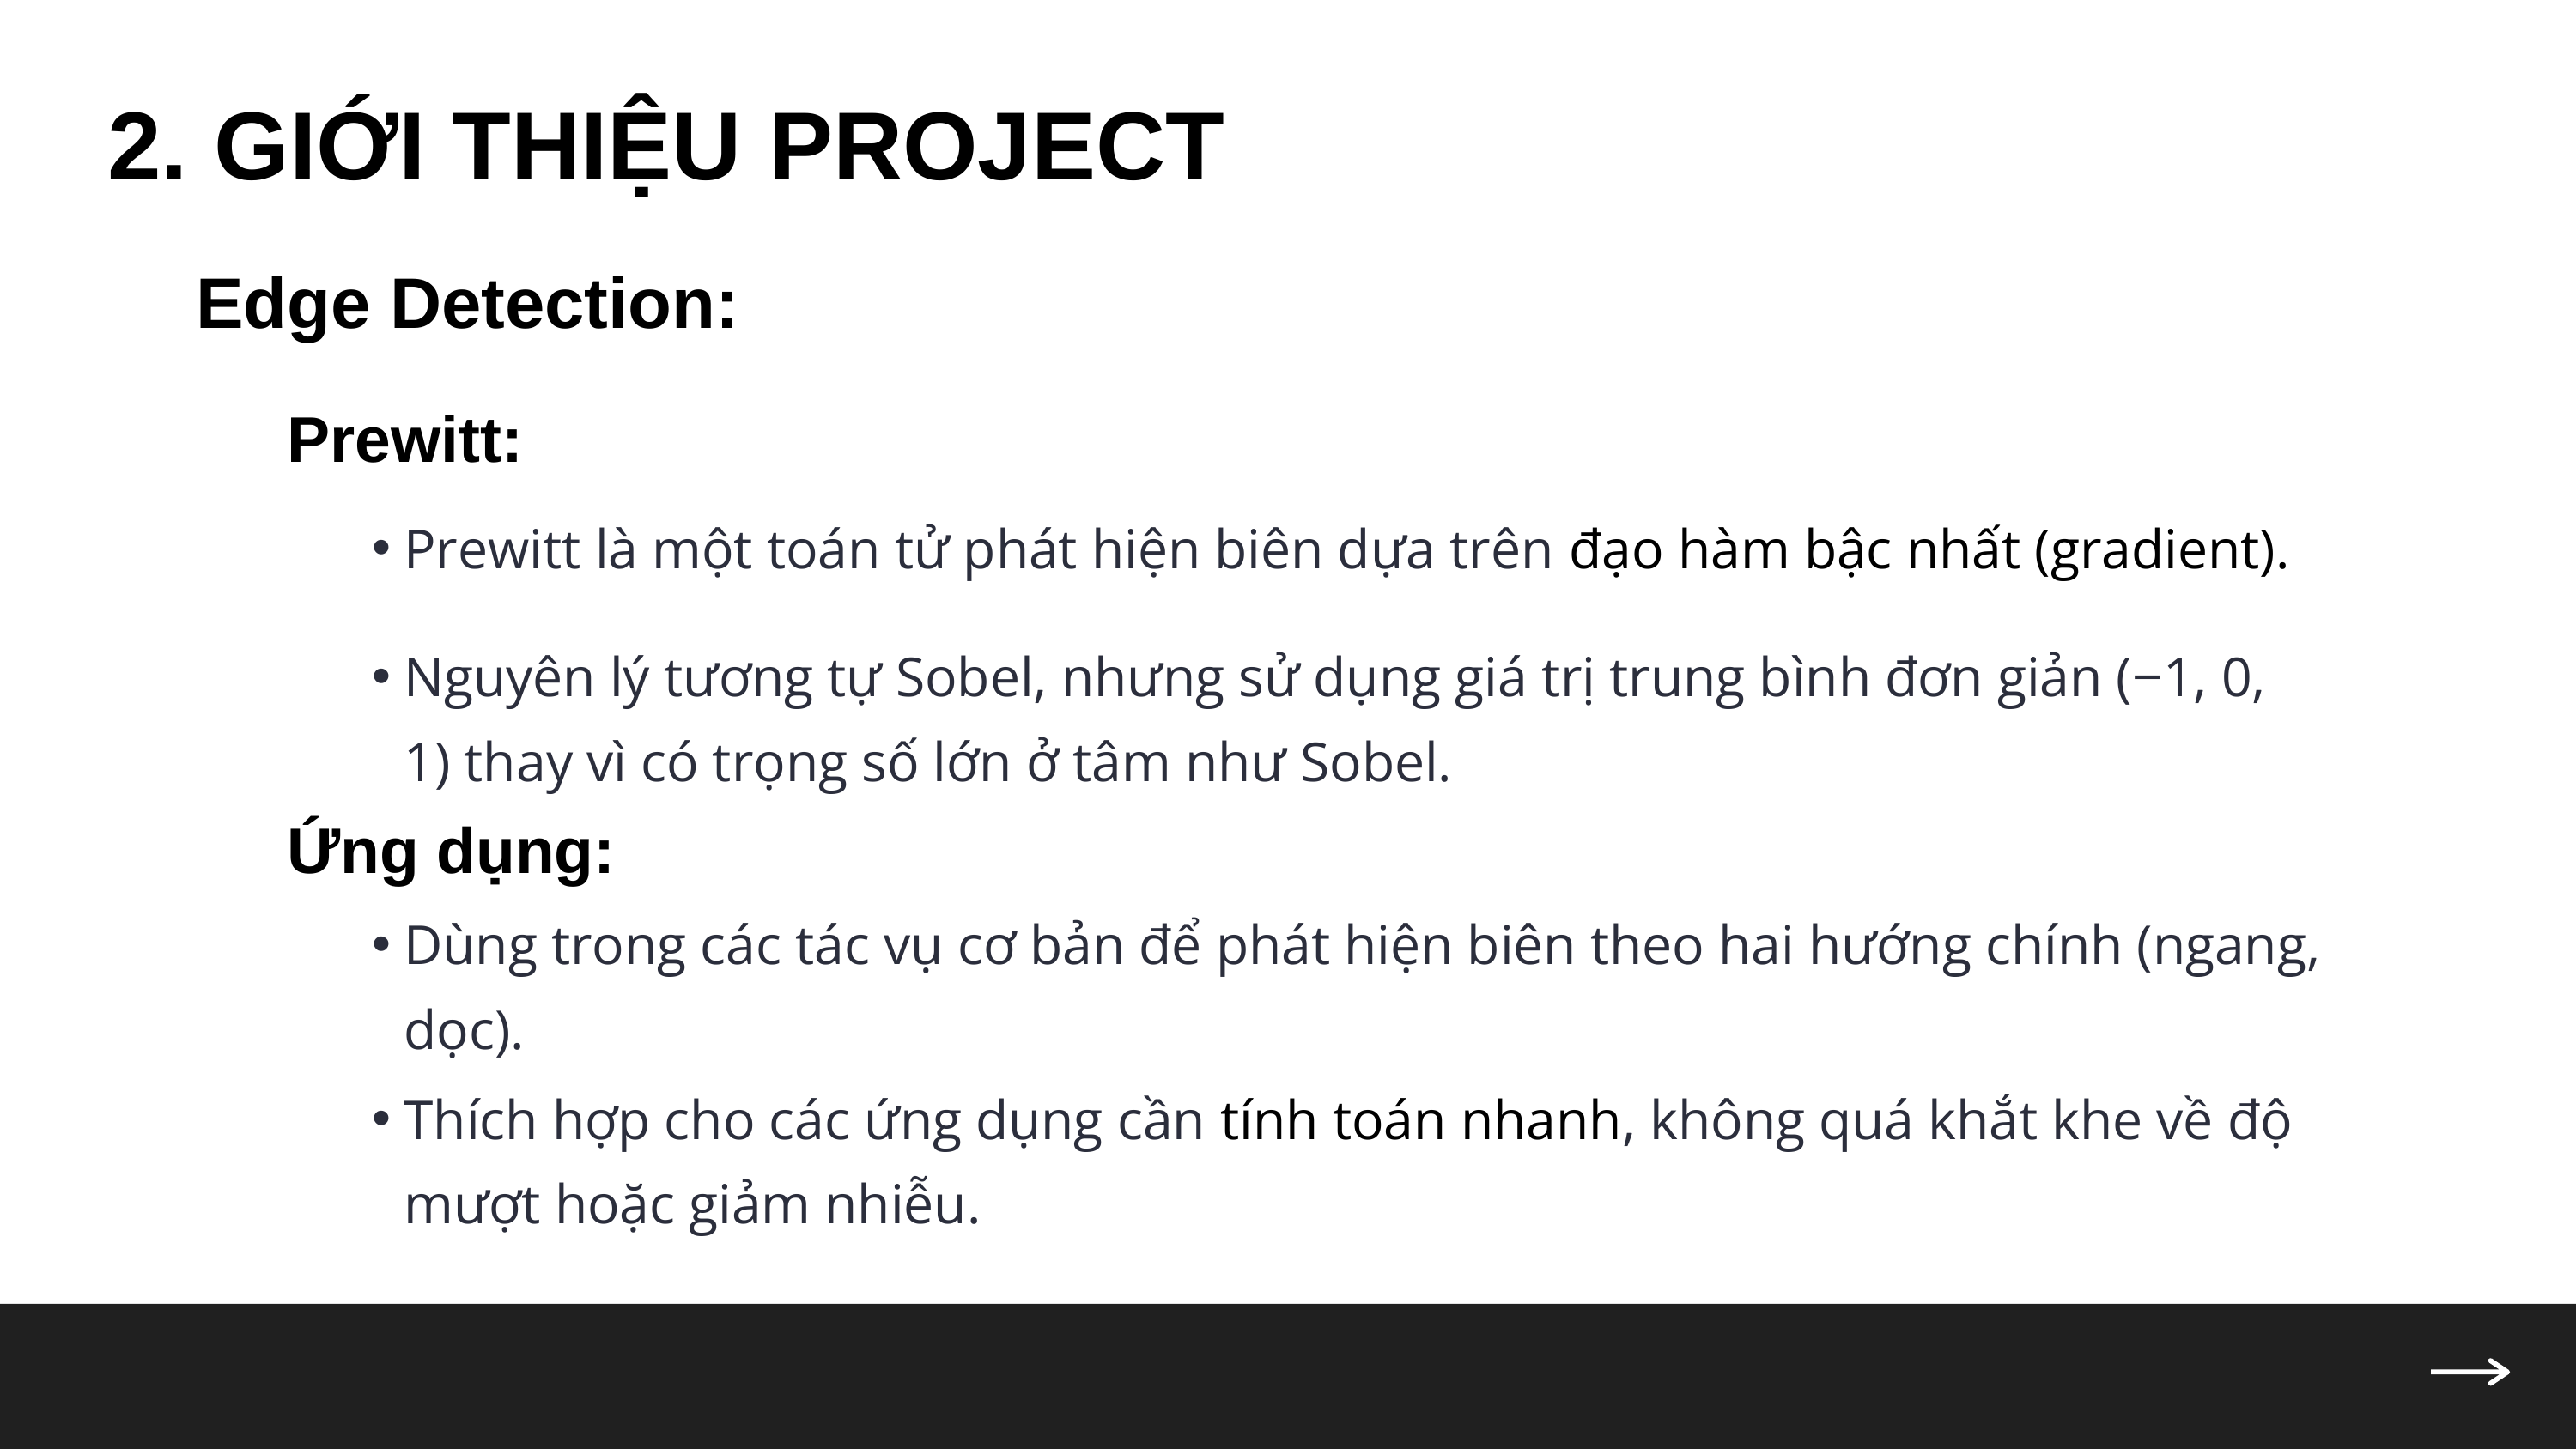

2. GIỚI THIỆU PROJECT
Edge Detection:
Prewitt:
Prewitt là một toán tử phát hiện biên dựa trên đạo hàm bậc nhất (gradient).
Nguyên lý tương tự Sobel, nhưng sử dụng giá trị trung bình đơn giản (−1, 0, 1) thay vì có trọng số lớn ở tâm như Sobel.
Ứng dụng:
Dùng trong các tác vụ cơ bản để phát hiện biên theo hai hướng chính (ngang, dọc).
Thích hợp cho các ứng dụng cần tính toán nhanh, không quá khắt khe về độ mượt hoặc giảm nhiễu.